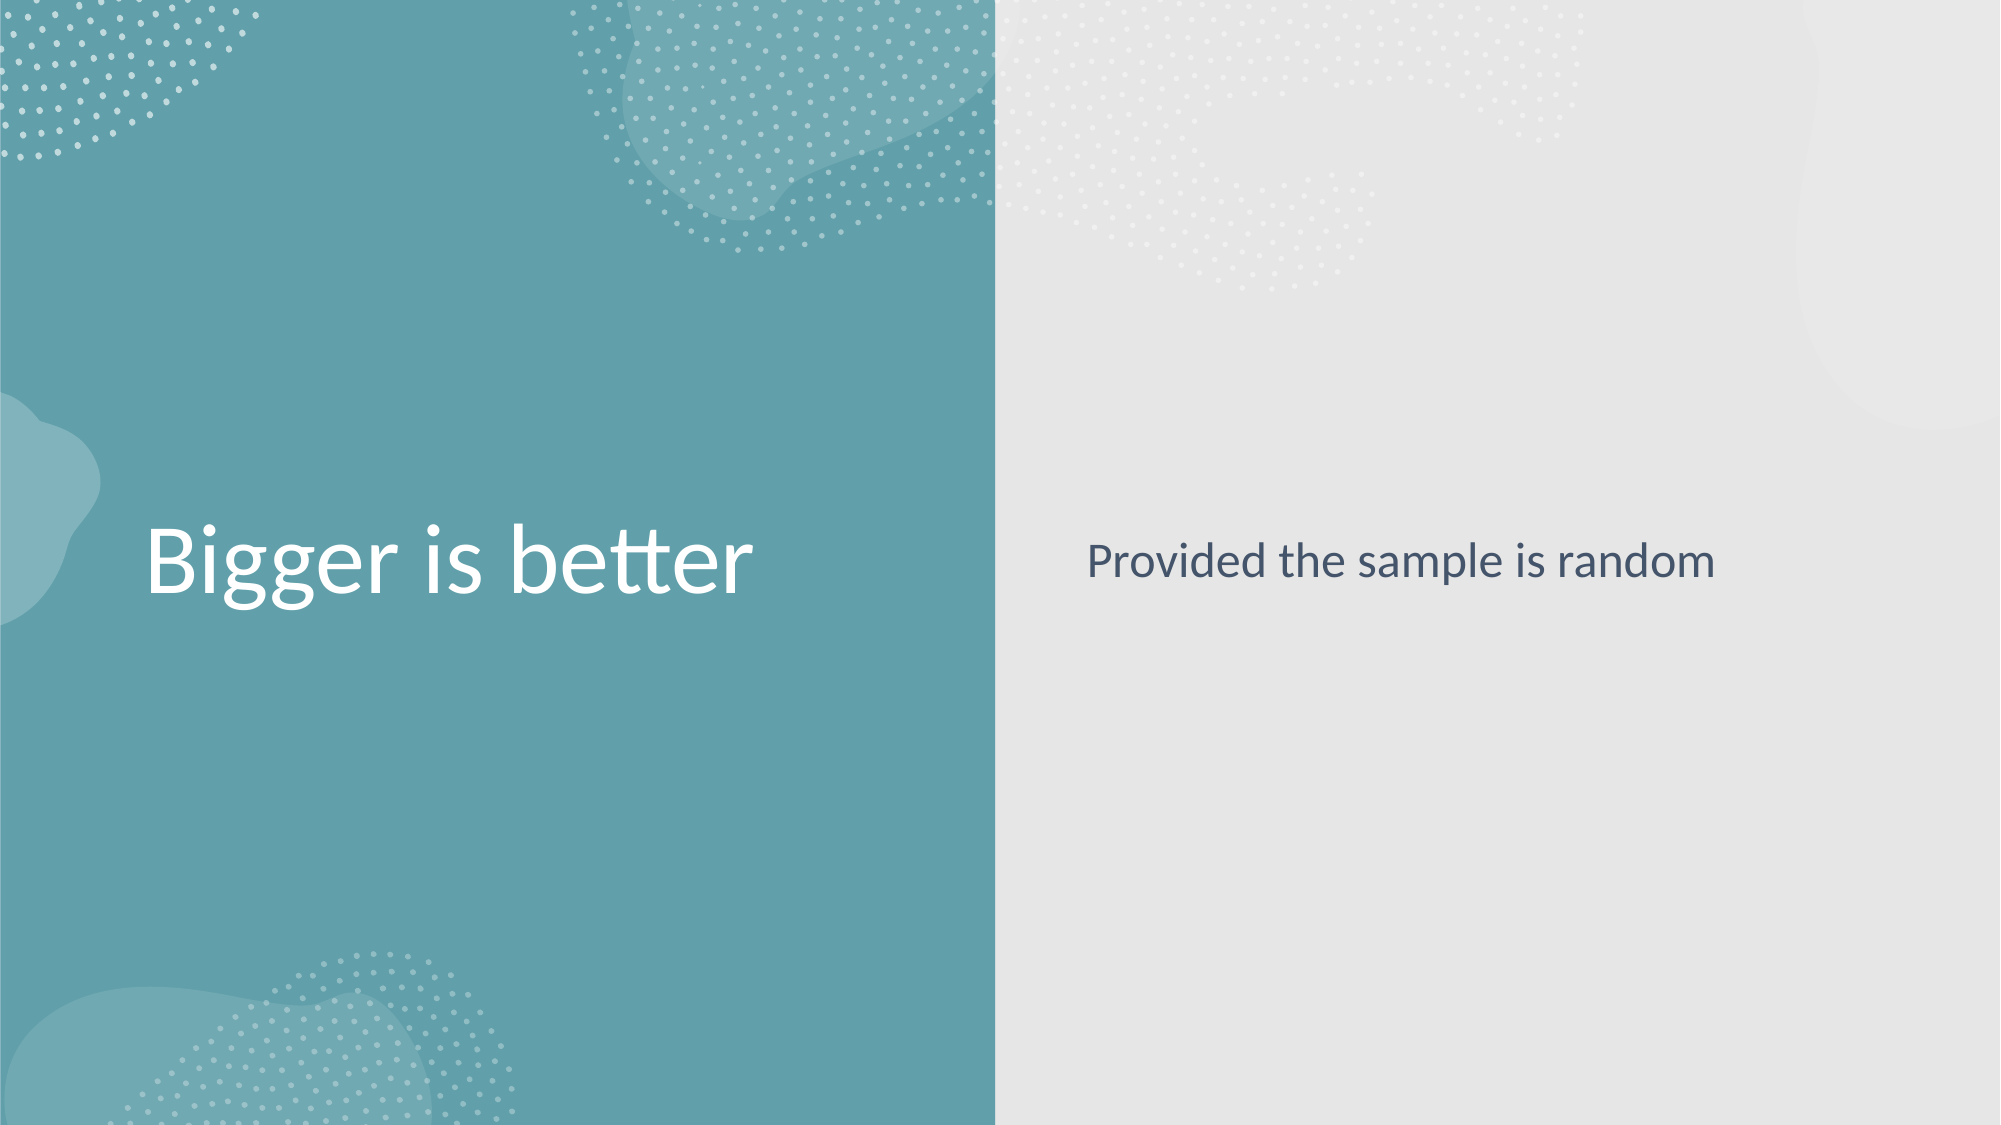

# Bigger is better
Provided the sample is random